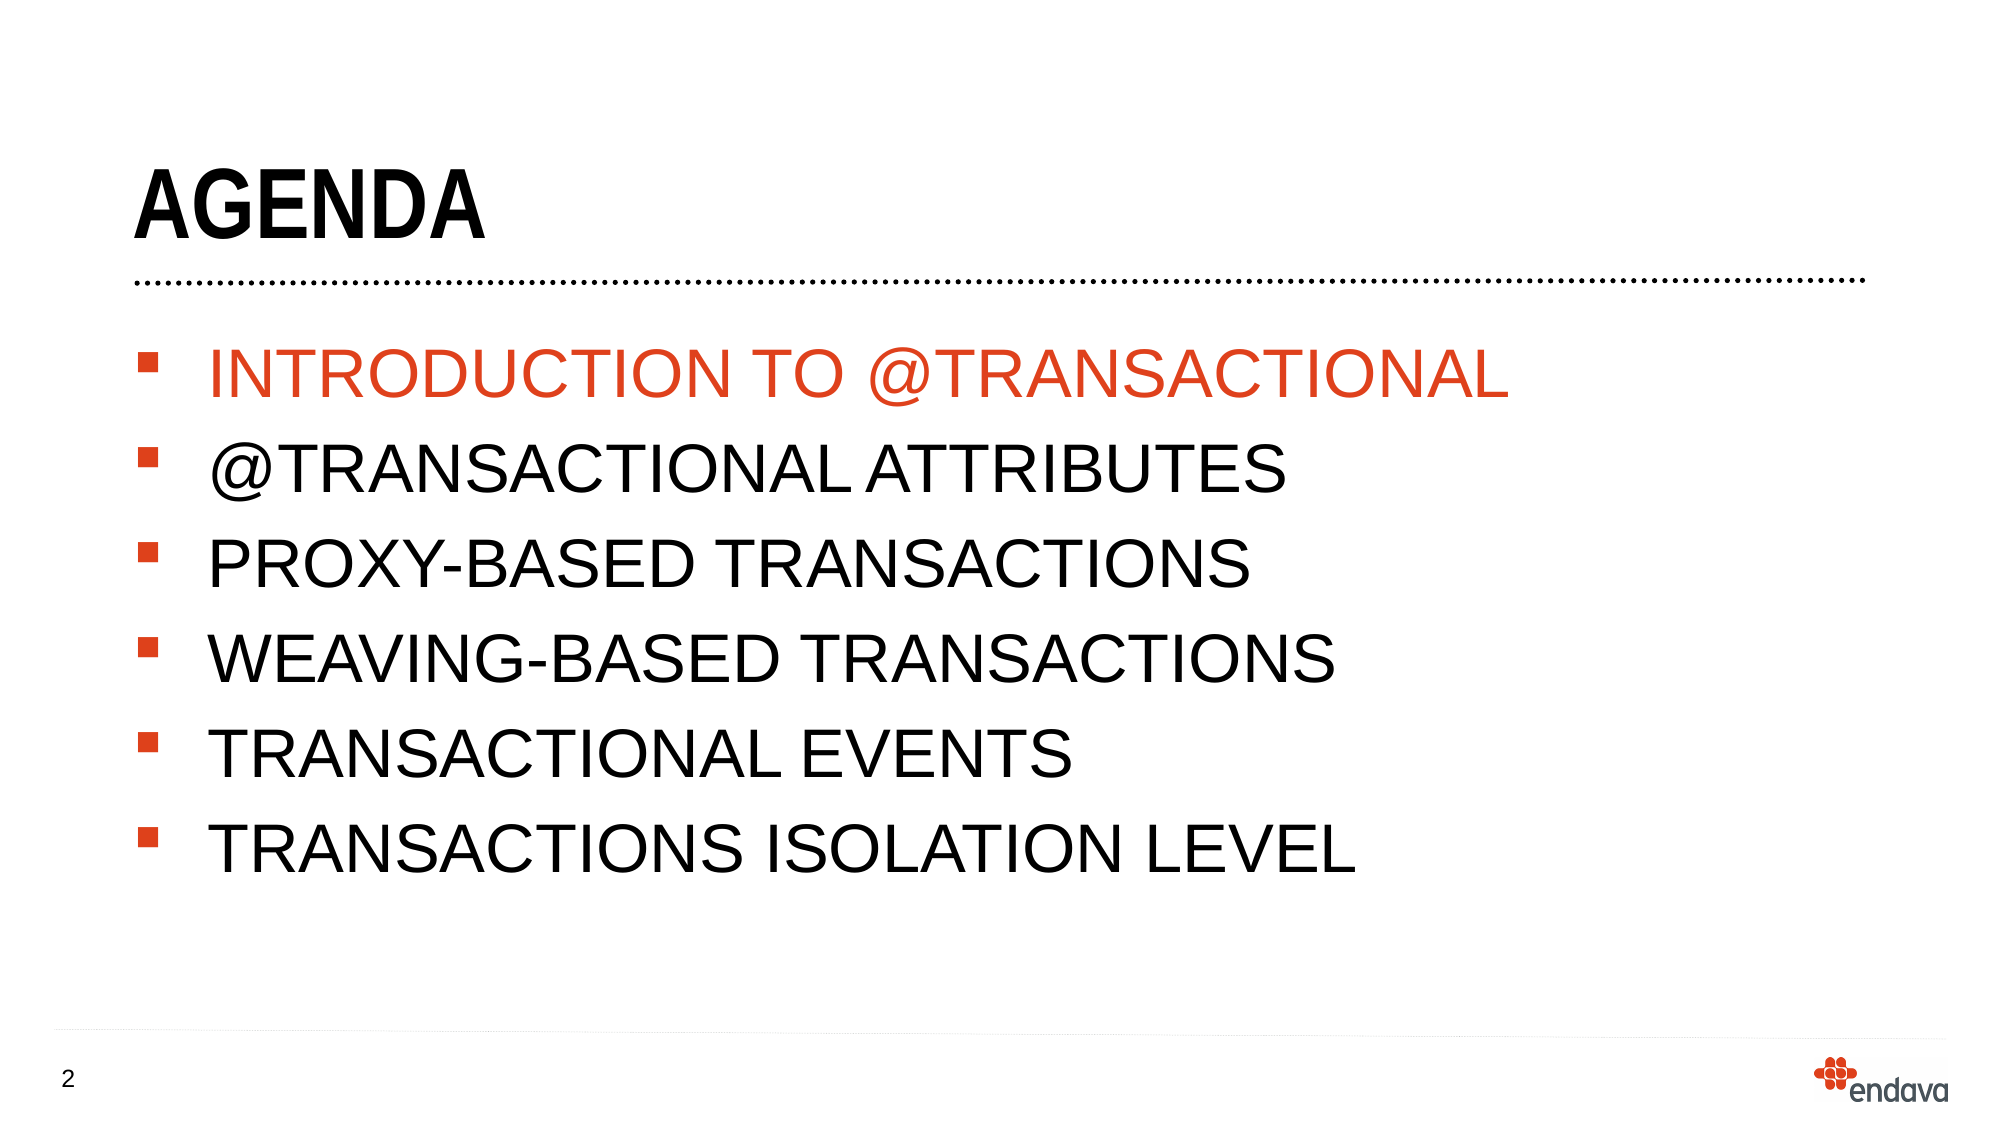

# agenda
Introduction to @Transactional
@Transactional attributes
Proxy-based transactions
Weaving-based transactions
Transactional events
Transactions isolation level